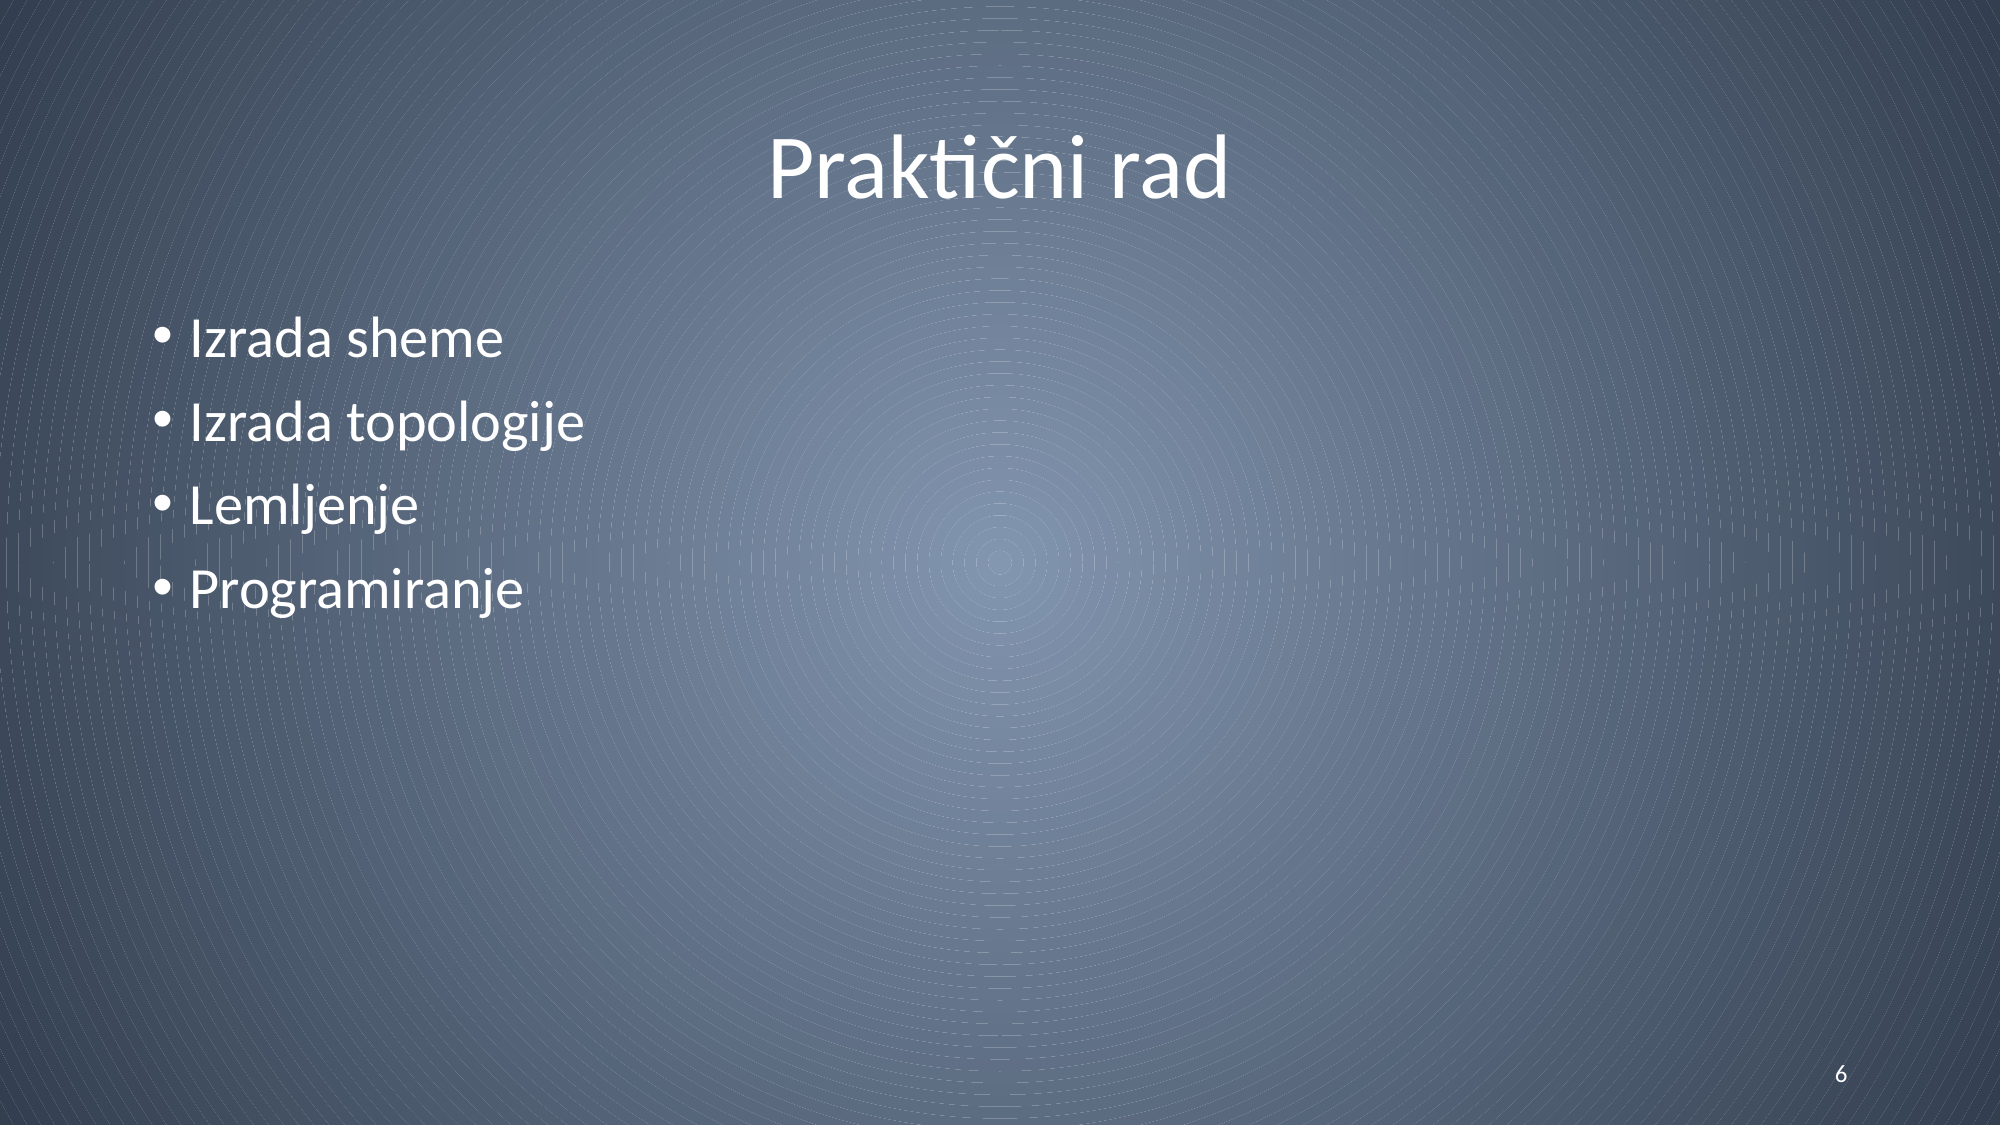

# Praktični rad
Izrada sheme
Izrada topologije
Lemljenje
Programiranje

6